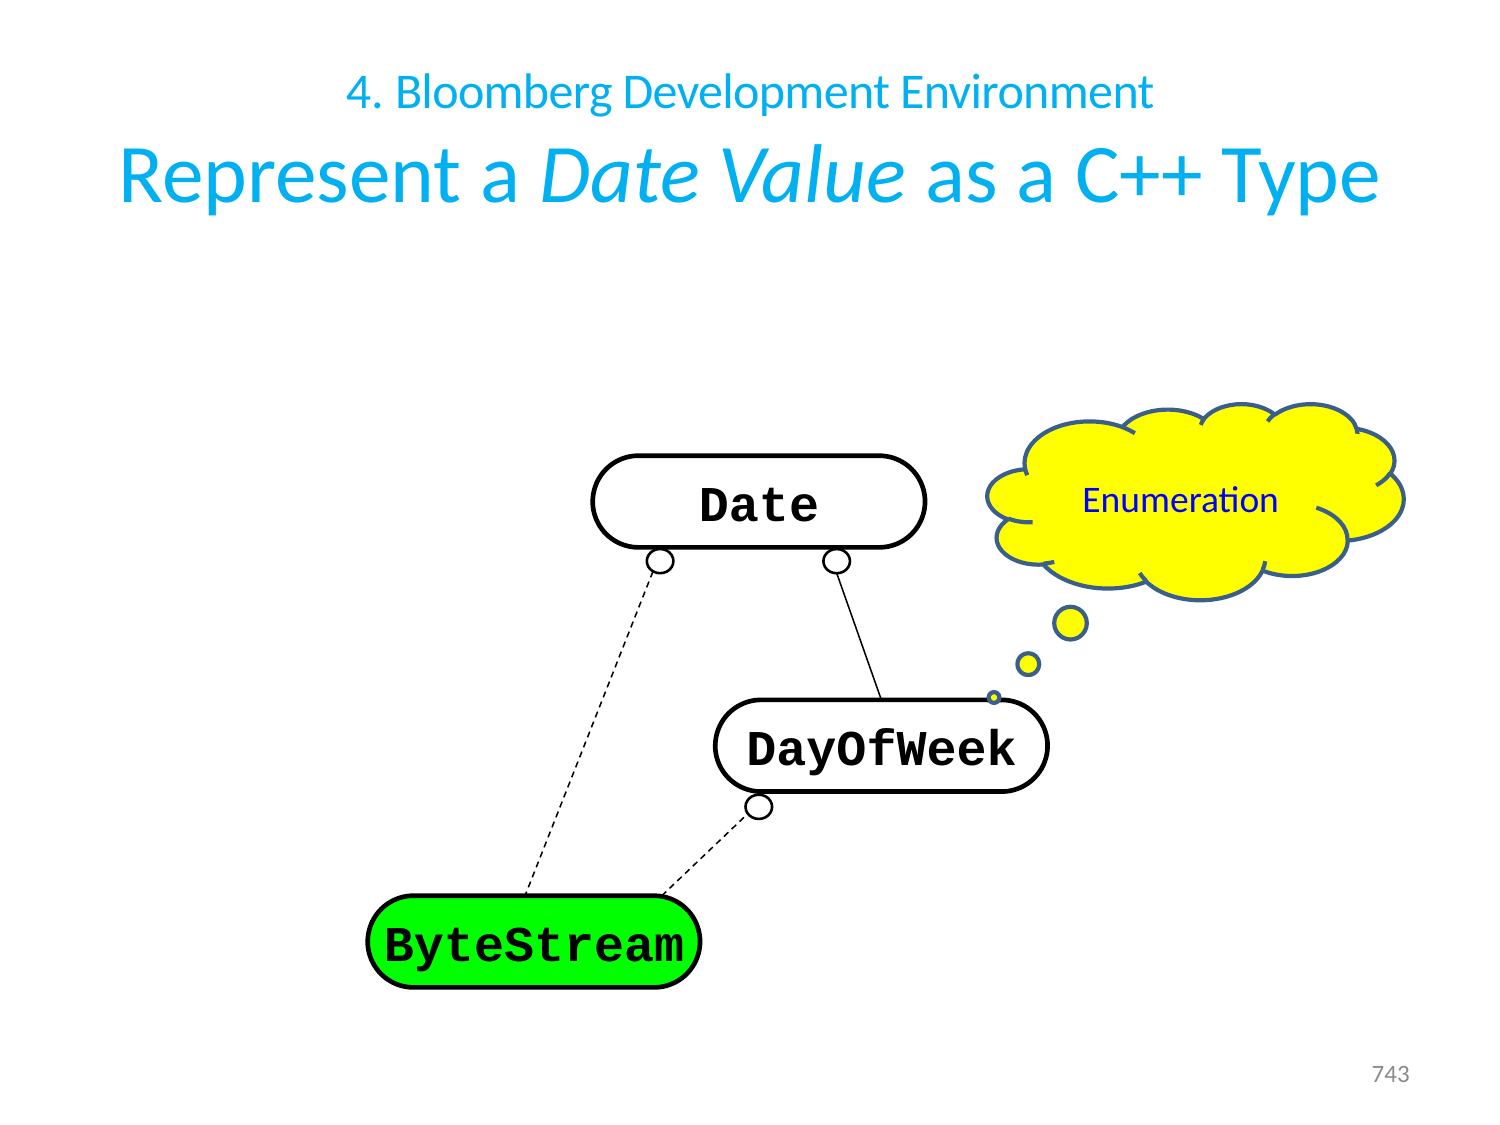

# 4. Bloomberg Development Environment Represent a Date Value as a C++ Type

Enumeration
Date

DayOfWeek

ByteStream
743